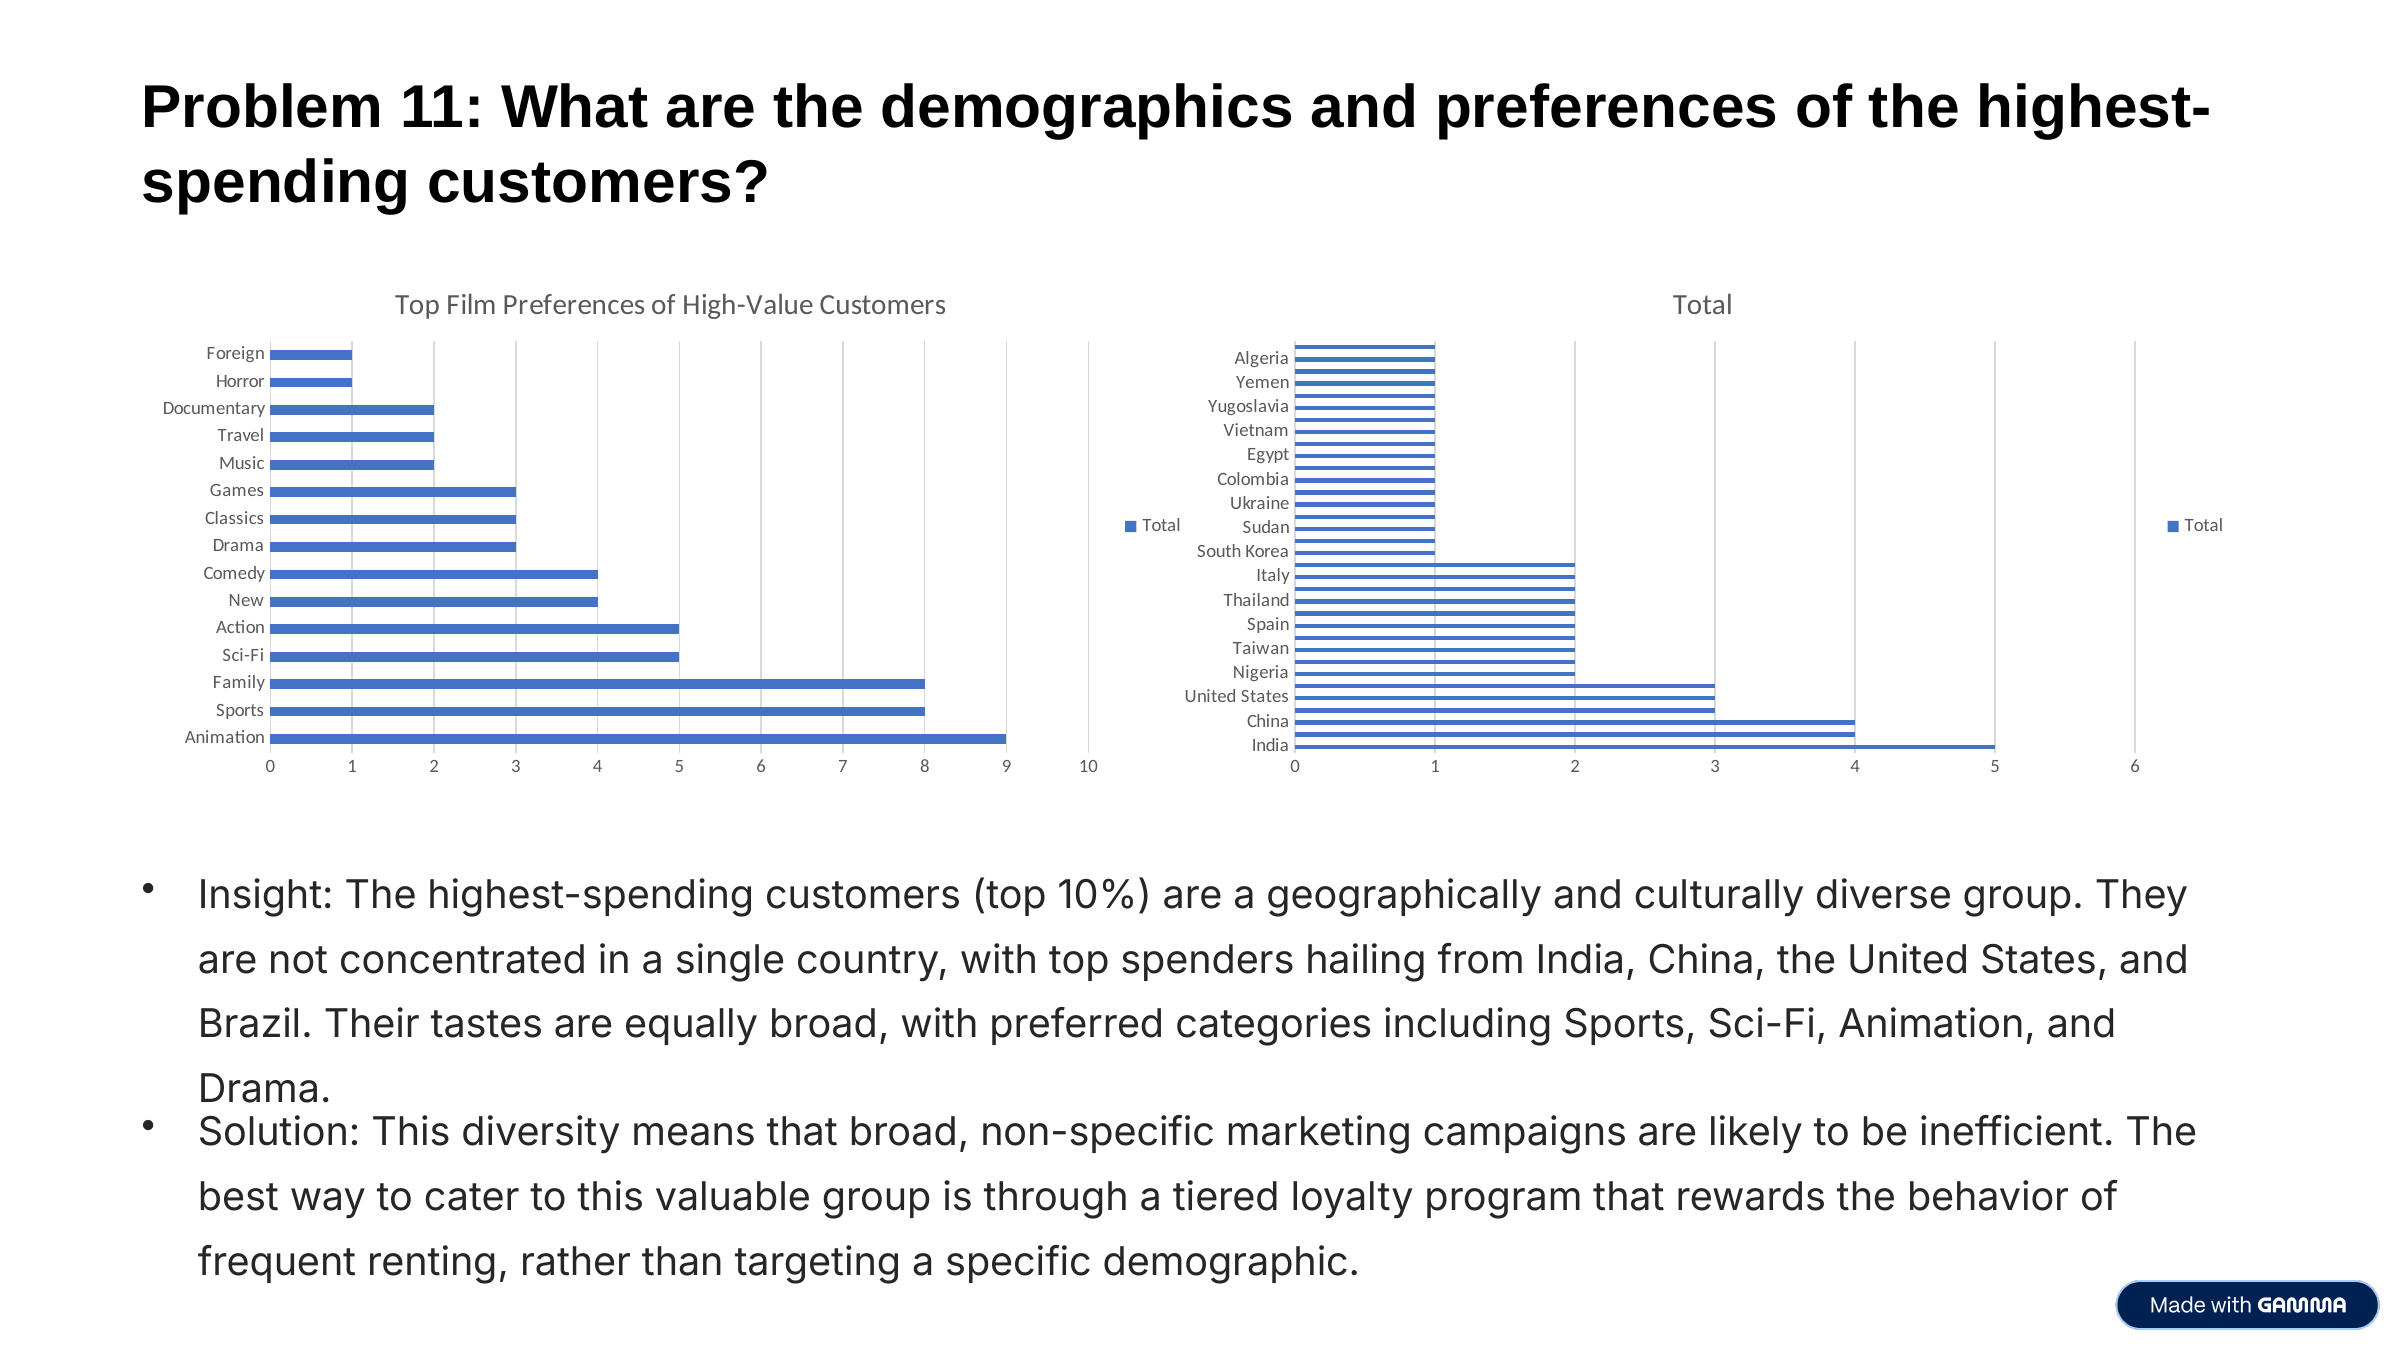

Problem 11: What are the demographics and preferences of the highest-spending customers?

### Chart: Top Film Preferences of High-Value Customers

| Category | Total |
|---|---|
| Animation | 9.0 |
| Sports | 8.0 |
| Family | 8.0 |
| Sci-Fi | 5.0 |
| Action | 5.0 |
| New | 4.0 |
| Comedy | 4.0 |
| Drama | 3.0 |
| Classics | 3.0 |
| Games | 3.0 |
| Music | 2.0 |
| Travel | 2.0 |
| Documentary | 2.0 |
| Horror | 1.0 |
| Foreign | 1.0 |

### Chart:

| Category | Total |
|---|---|
| India | 5.0 |
| Philippines | 4.0 |
| China | 4.0 |
| Turkey | 3.0 |
| United States | 3.0 |
| Russian Federation | 3.0 |
| Nigeria | 2.0 |
| Brazil | 2.0 |
| Taiwan | 2.0 |
| Canada | 2.0 |
| Spain | 2.0 |
| Indonesia | 2.0 |
| Thailand | 2.0 |
| Iran | 2.0 |
| Italy | 2.0 |
| Mexico | 2.0 |
| South Korea | 1.0 |
| Germany | 1.0 |
| Sudan | 1.0 |
| Netherlands | 1.0 |
| Ukraine | 1.0 |
| Holy See (Vatican City State) | 1.0 |
| Colombia | 1.0 |
| Belarus | 1.0 |
| Egypt | 1.0 |
| Puerto Rico | 1.0 |
| Vietnam | 1.0 |
| Réunion | 1.0 |
| Yugoslavia | 1.0 |
| Bangladesh | 1.0 |
| Yemen | 1.0 |
| Mozambique | 1.0 |
| Algeria | 1.0 |
| Nauru | 1.0 |
Insight: The highest-spending customers (top 10%) are a geographically and culturally diverse group. They are not concentrated in a single country, with top spenders hailing from India, China, the United States, and Brazil. Their tastes are equally broad, with preferred categories including Sports, Sci-Fi, Animation, and Drama.
Solution: This diversity means that broad, non-specific marketing campaigns are likely to be inefficient. The best way to cater to this valuable group is through a tiered loyalty program that rewards the behavior of frequent renting, rather than targeting a specific demographic.